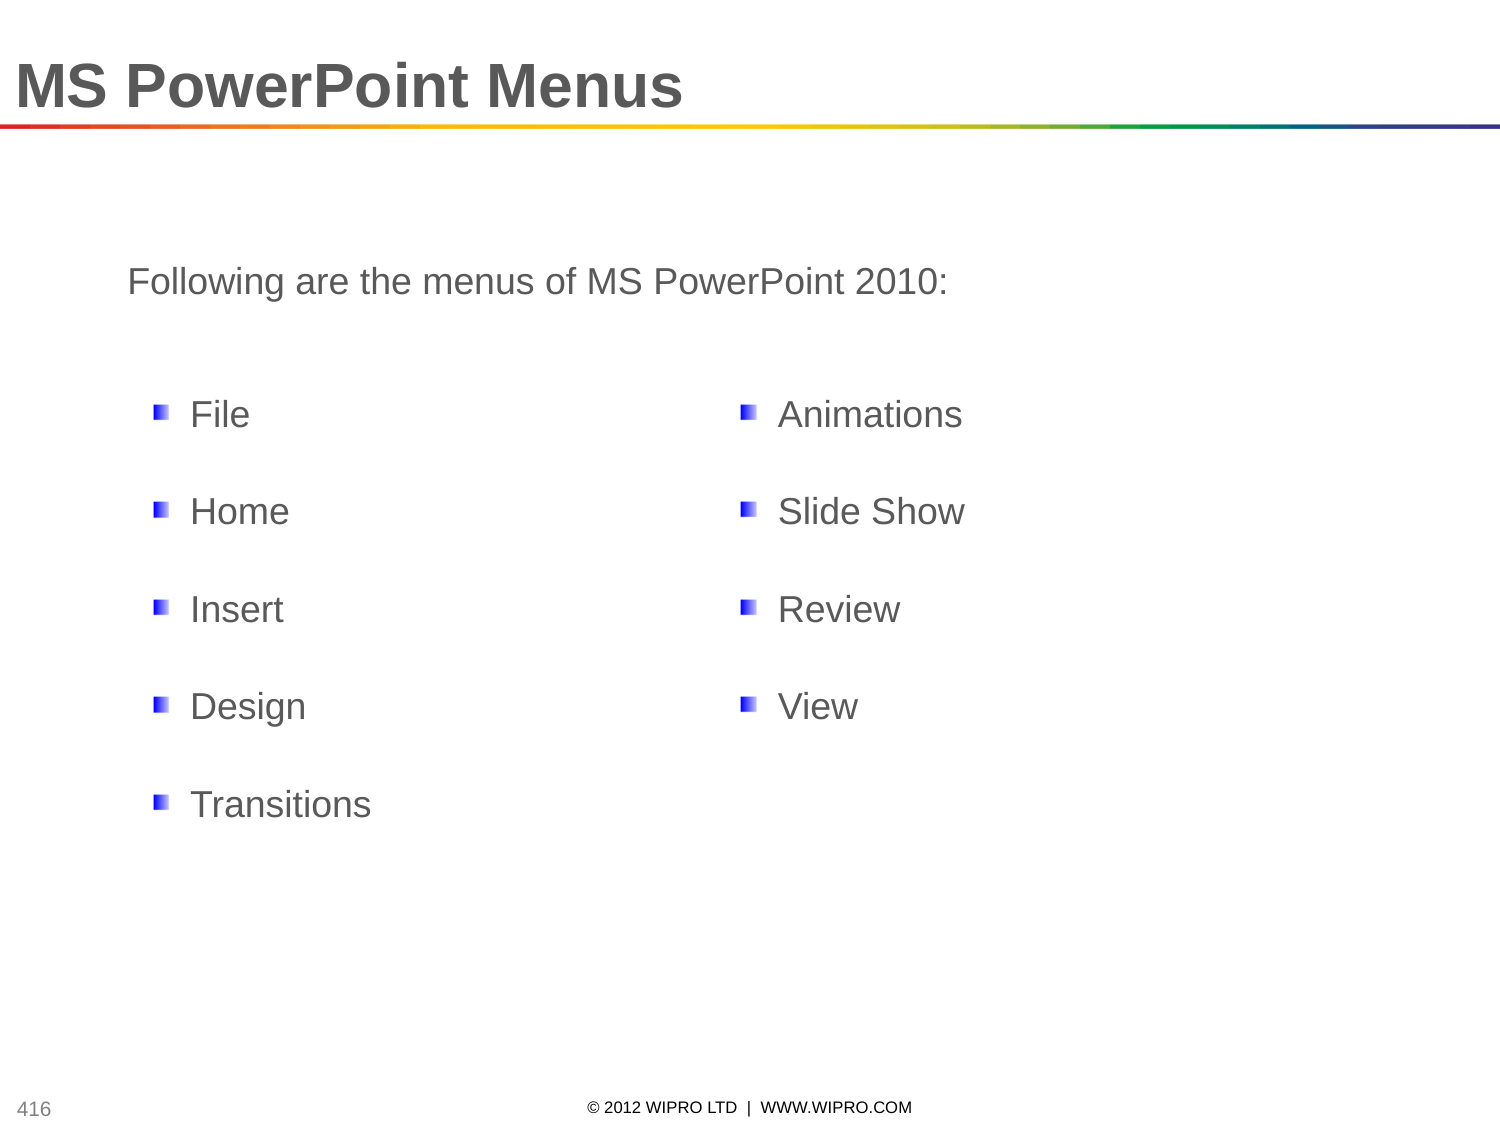

MS PowerPoint Menus
Following are the menus of MS PowerPoint 2010:
File
Home
Insert
Design
Transitions

Animations
Slide Show
Review
View